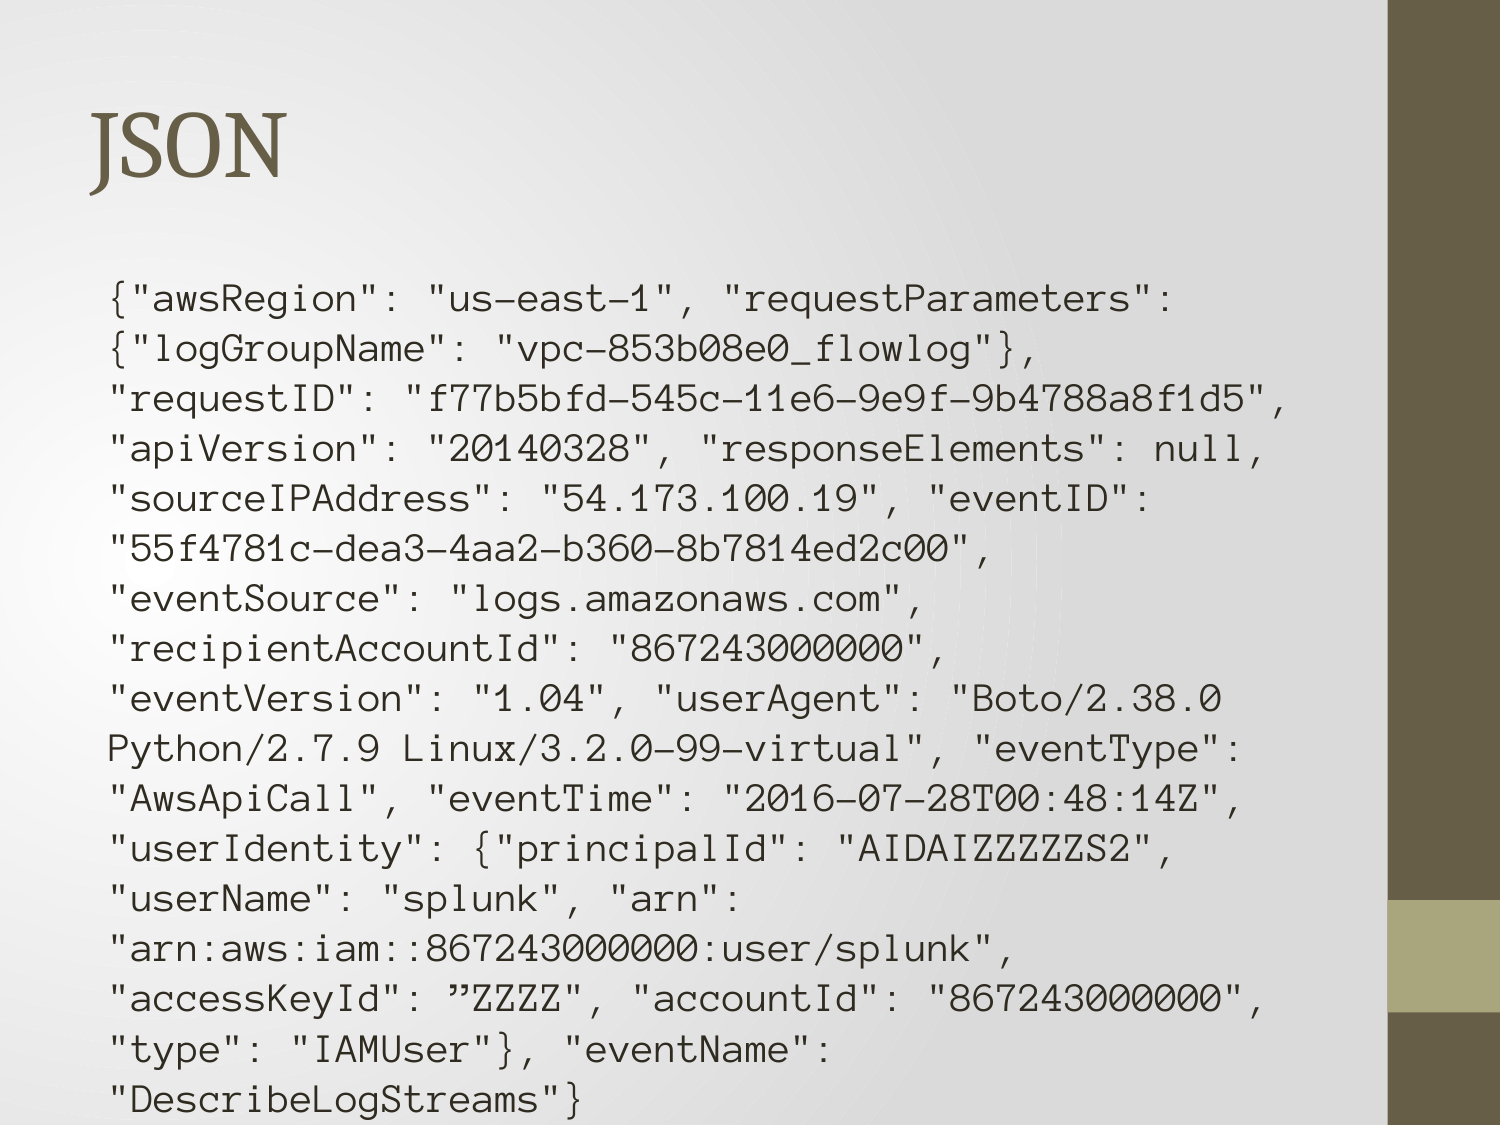

# JSON
{"awsRegion": "us-east-1", "requestParameters": {"logGroupName": "vpc-853b08e0_flowlog"}, "requestID": "f77b5bfd-545c-11e6-9e9f-9b4788a8f1d5", "apiVersion": "20140328", "responseElements": null, "sourceIPAddress": "54.173.100.19", "eventID": "55f4781c-dea3-4aa2-b360-8b7814ed2c00", "eventSource": "logs.amazonaws.com", "recipientAccountId": "867243000000", "eventVersion": "1.04", "userAgent": "Boto/2.38.0 Python/2.7.9 Linux/3.2.0-99-virtual", "eventType": "AwsApiCall", "eventTime": "2016-07-28T00:48:14Z", "userIdentity": {"principalId": "AIDAIZZZZZS2", "userName": "splunk", "arn": "arn:aws:iam::867243000000:user/splunk", "accessKeyId": ”ZZZZ", "accountId": "867243000000", "type": "IAMUser"}, "eventName": "DescribeLogStreams"}